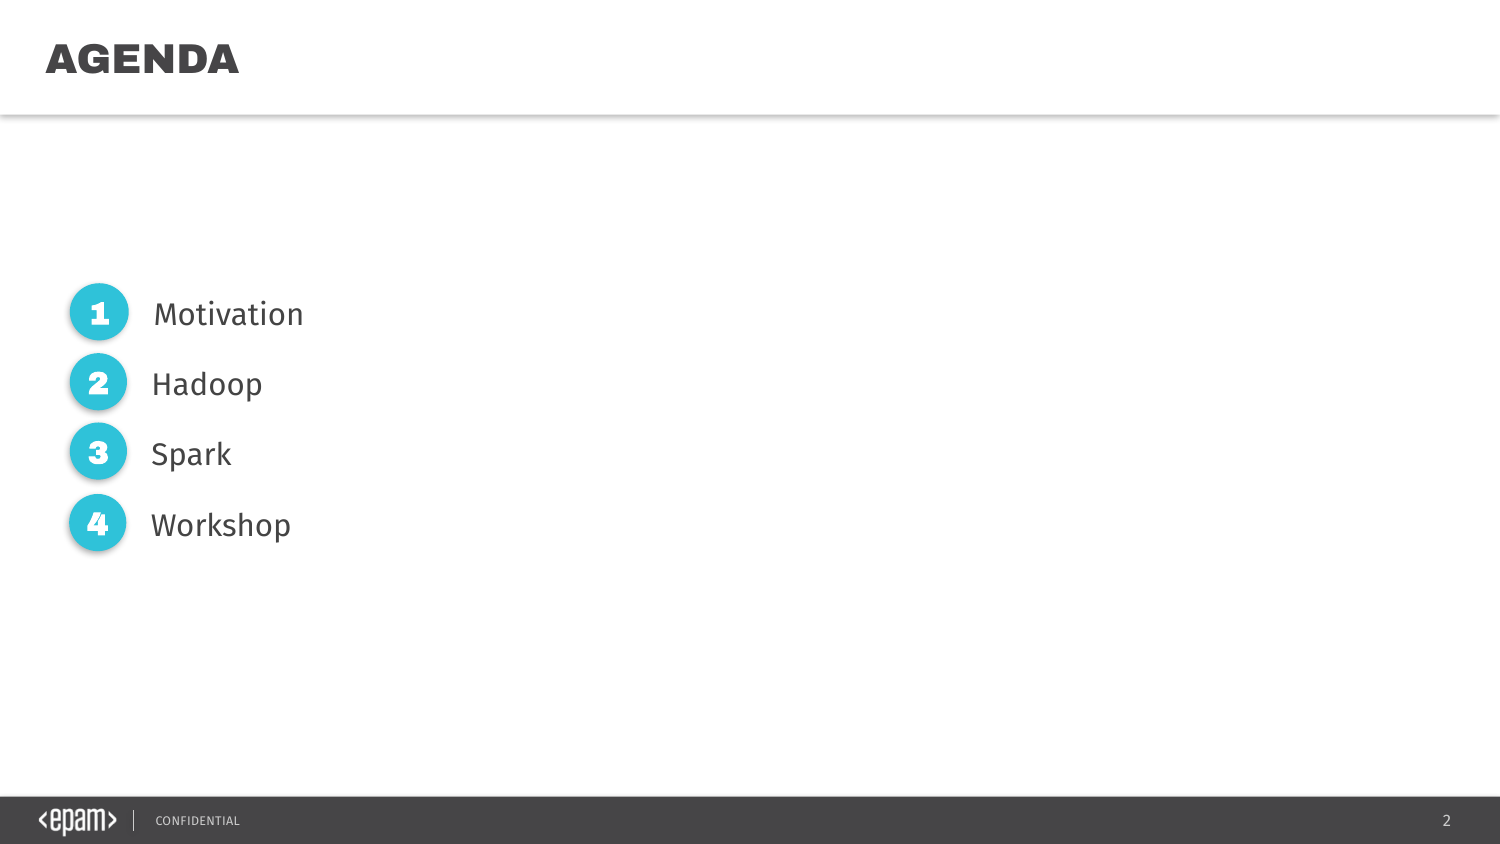

AGENDA

1
Motivation

2
Hadoop

3
Spark

4
Workshop